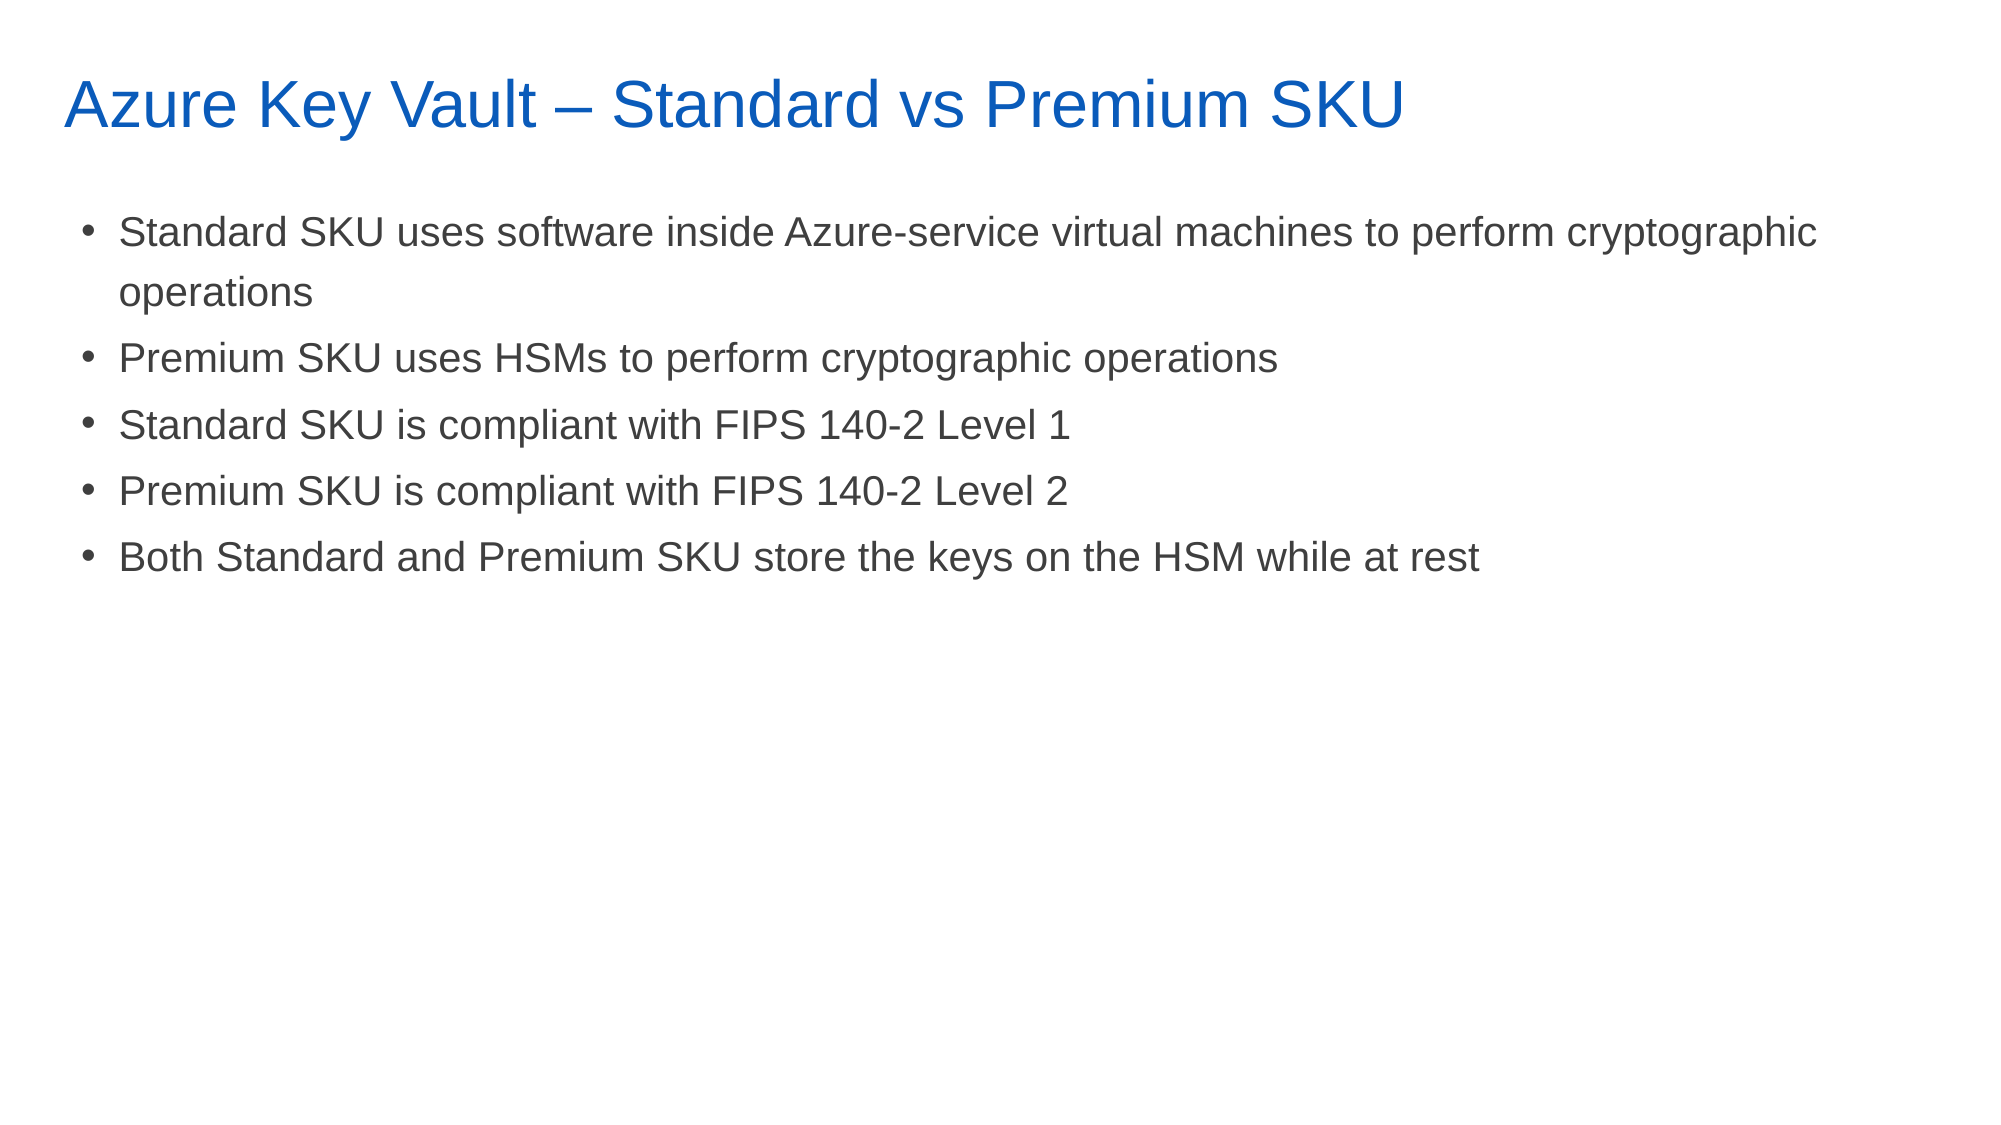

# Azure Key Vault – Standard vs Premium SKU
Standard SKU uses software inside Azure-service virtual machines to perform cryptographic operations
Premium SKU uses HSMs to perform cryptographic operations
Standard SKU is compliant with FIPS 140-2 Level 1
Premium SKU is compliant with FIPS 140-2 Level 2
Both Standard and Premium SKU store the keys on the HSM while at rest